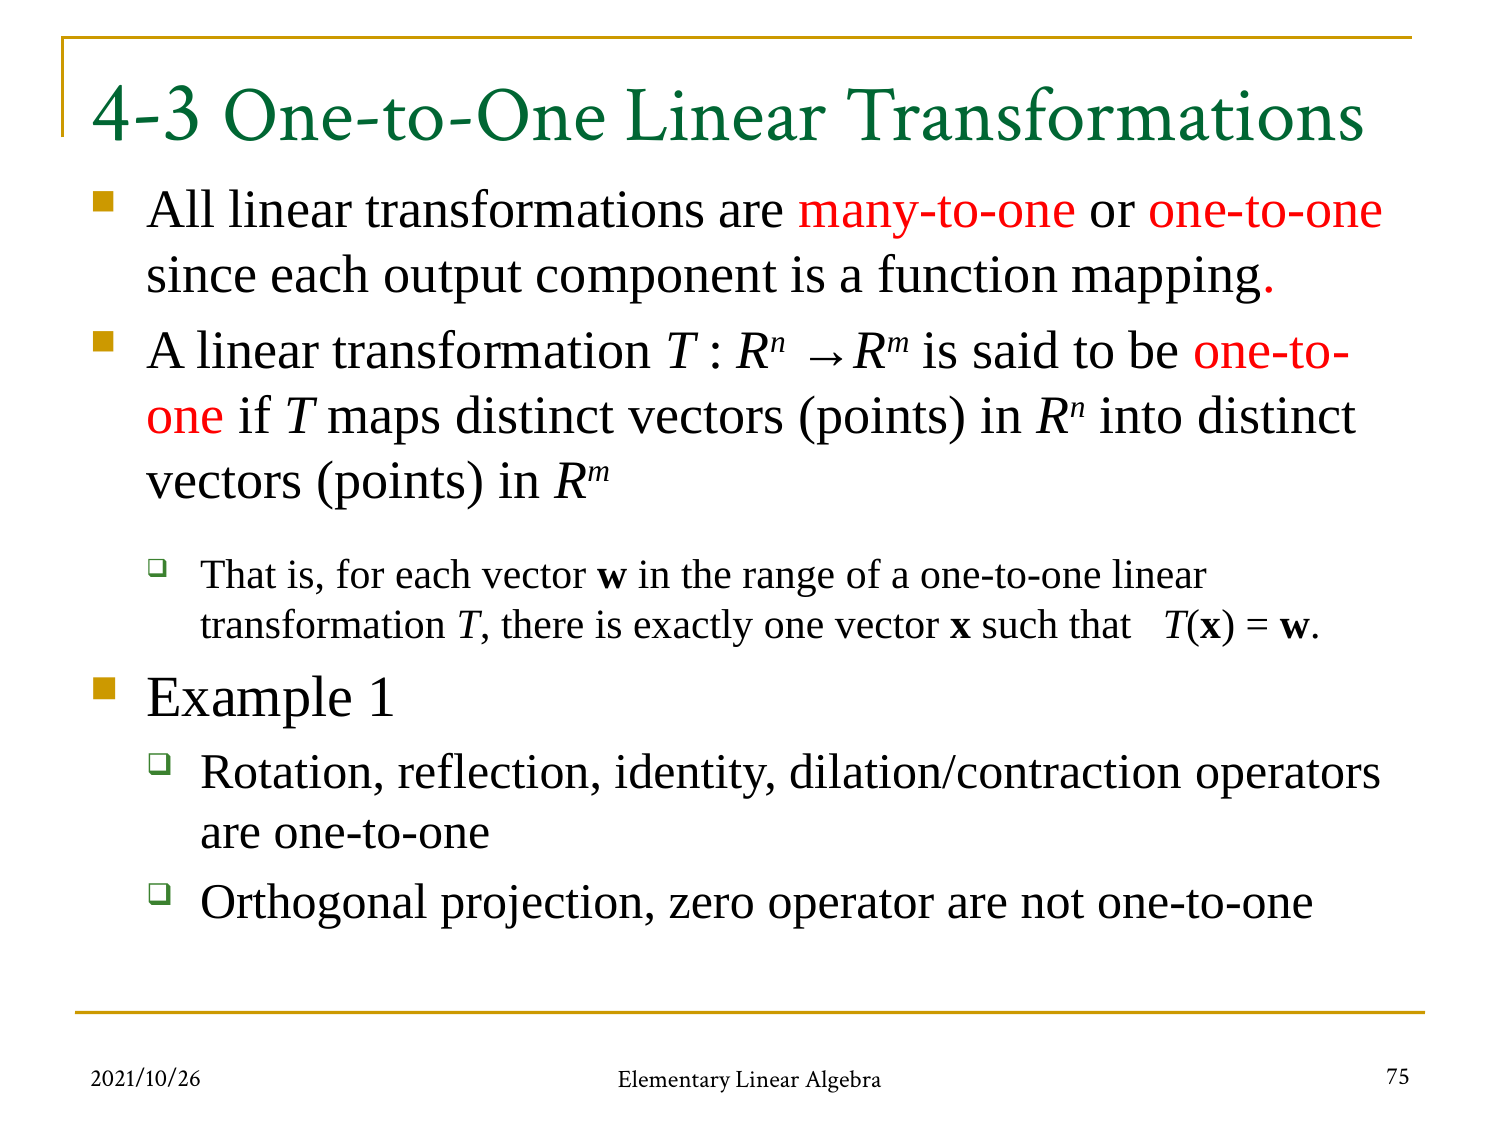

# 4-3 One-to-One Linear Transformations
All linear transformations are many-to-one or one-to-one since each output component is a function mapping.
A linear transformation T : Rn →Rm is said to be one-to-one if T maps distinct vectors (points) in Rn into distinct vectors (points) in Rm

That is, for each vector w in the range of a one-to-one linear transformation T, there is exactly one vector x such that   T(x) = w.
Example 1
Rotation, reflection, identity, dilation/contraction operators are one-to-one
Orthogonal projection, zero operator are not one-to-one
2021/10/26
75
Elementary Linear Algebra